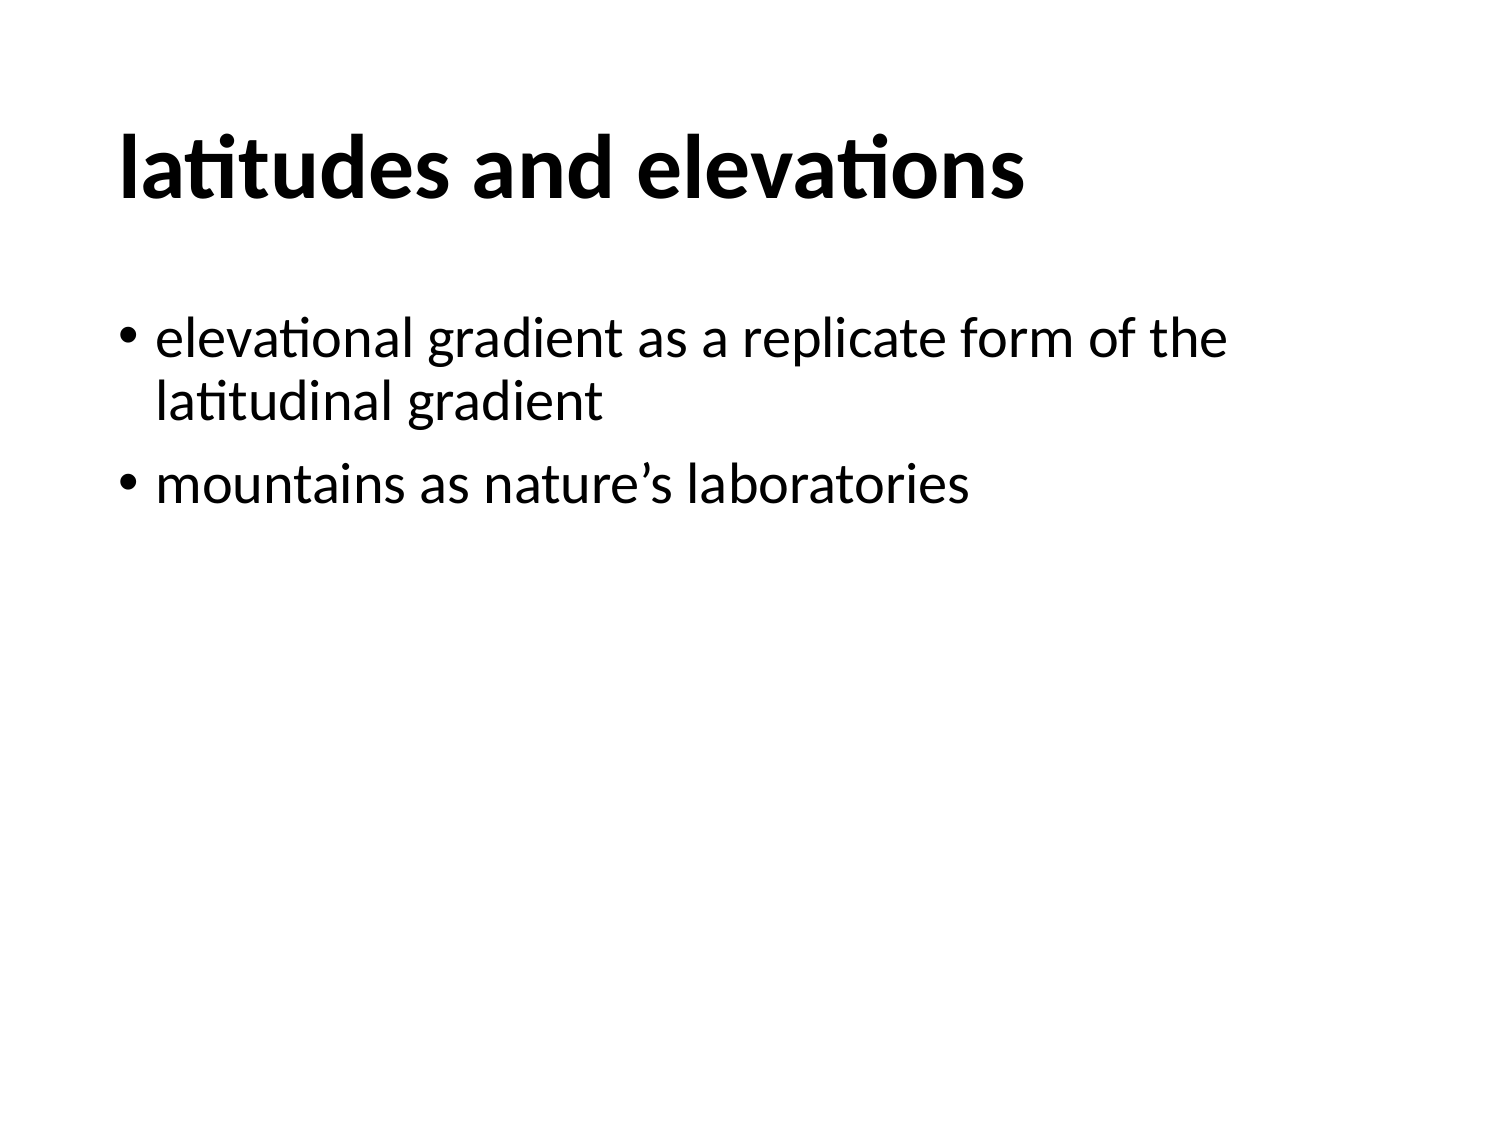

# latitudes and elevations
elevational gradient as a replicate form of the latitudinal gradient
mountains as nature’s laboratories